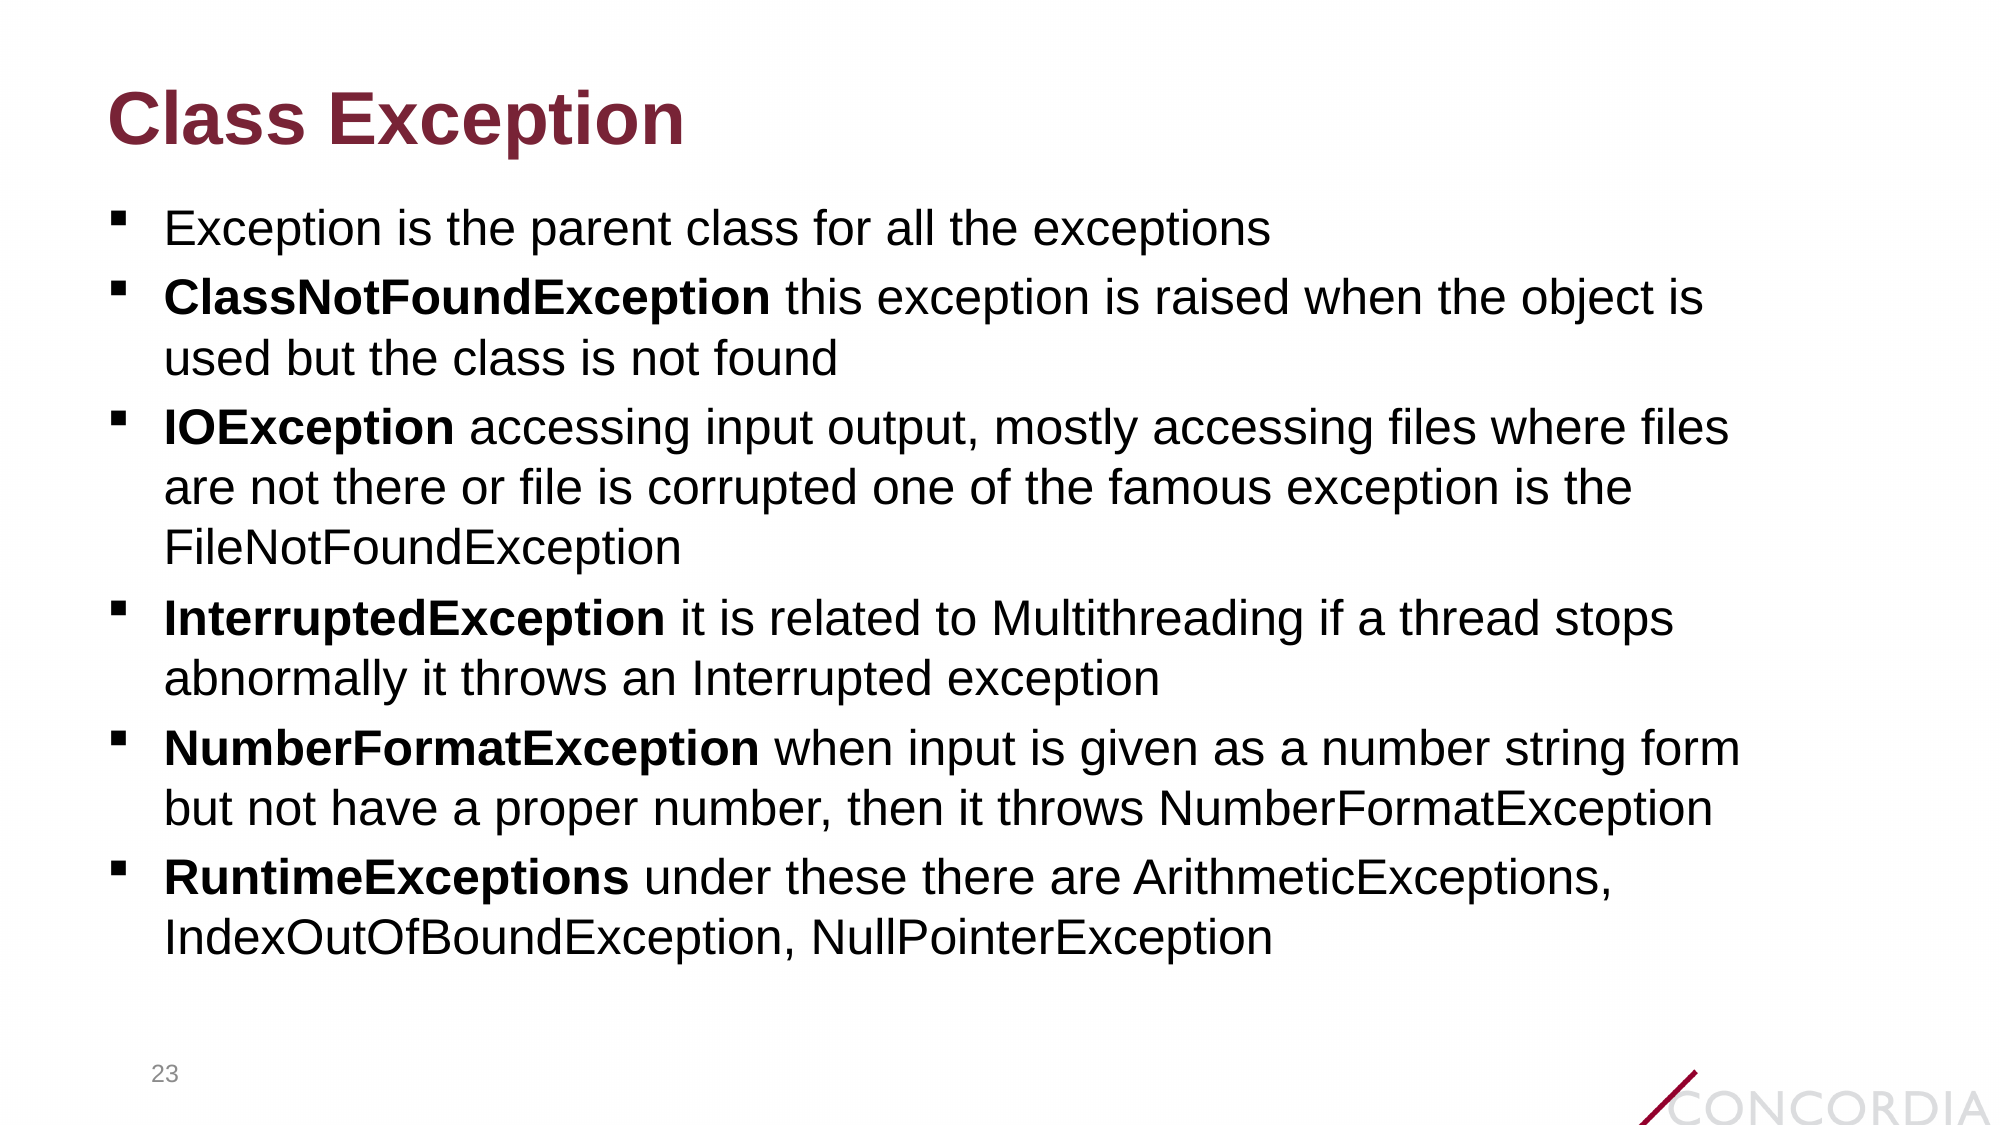

# Class Exception
Exception is the parent class for all the exceptions
ClassNotFoundException this exception is raised when the object is used but the class is not found
IOException accessing input output, mostly accessing files where files are not there or file is corrupted one of the famous exception is the FileNotFoundException
InterruptedException it is related to Multithreading if a thread stops abnormally it throws an Interrupted exception
NumberFormatException when input is given as a number string form but not have a proper number, then it throws NumberFormatException
RuntimeExceptions under these there are ArithmeticExceptions, IndexOutOfBoundException, NullPointerException
23